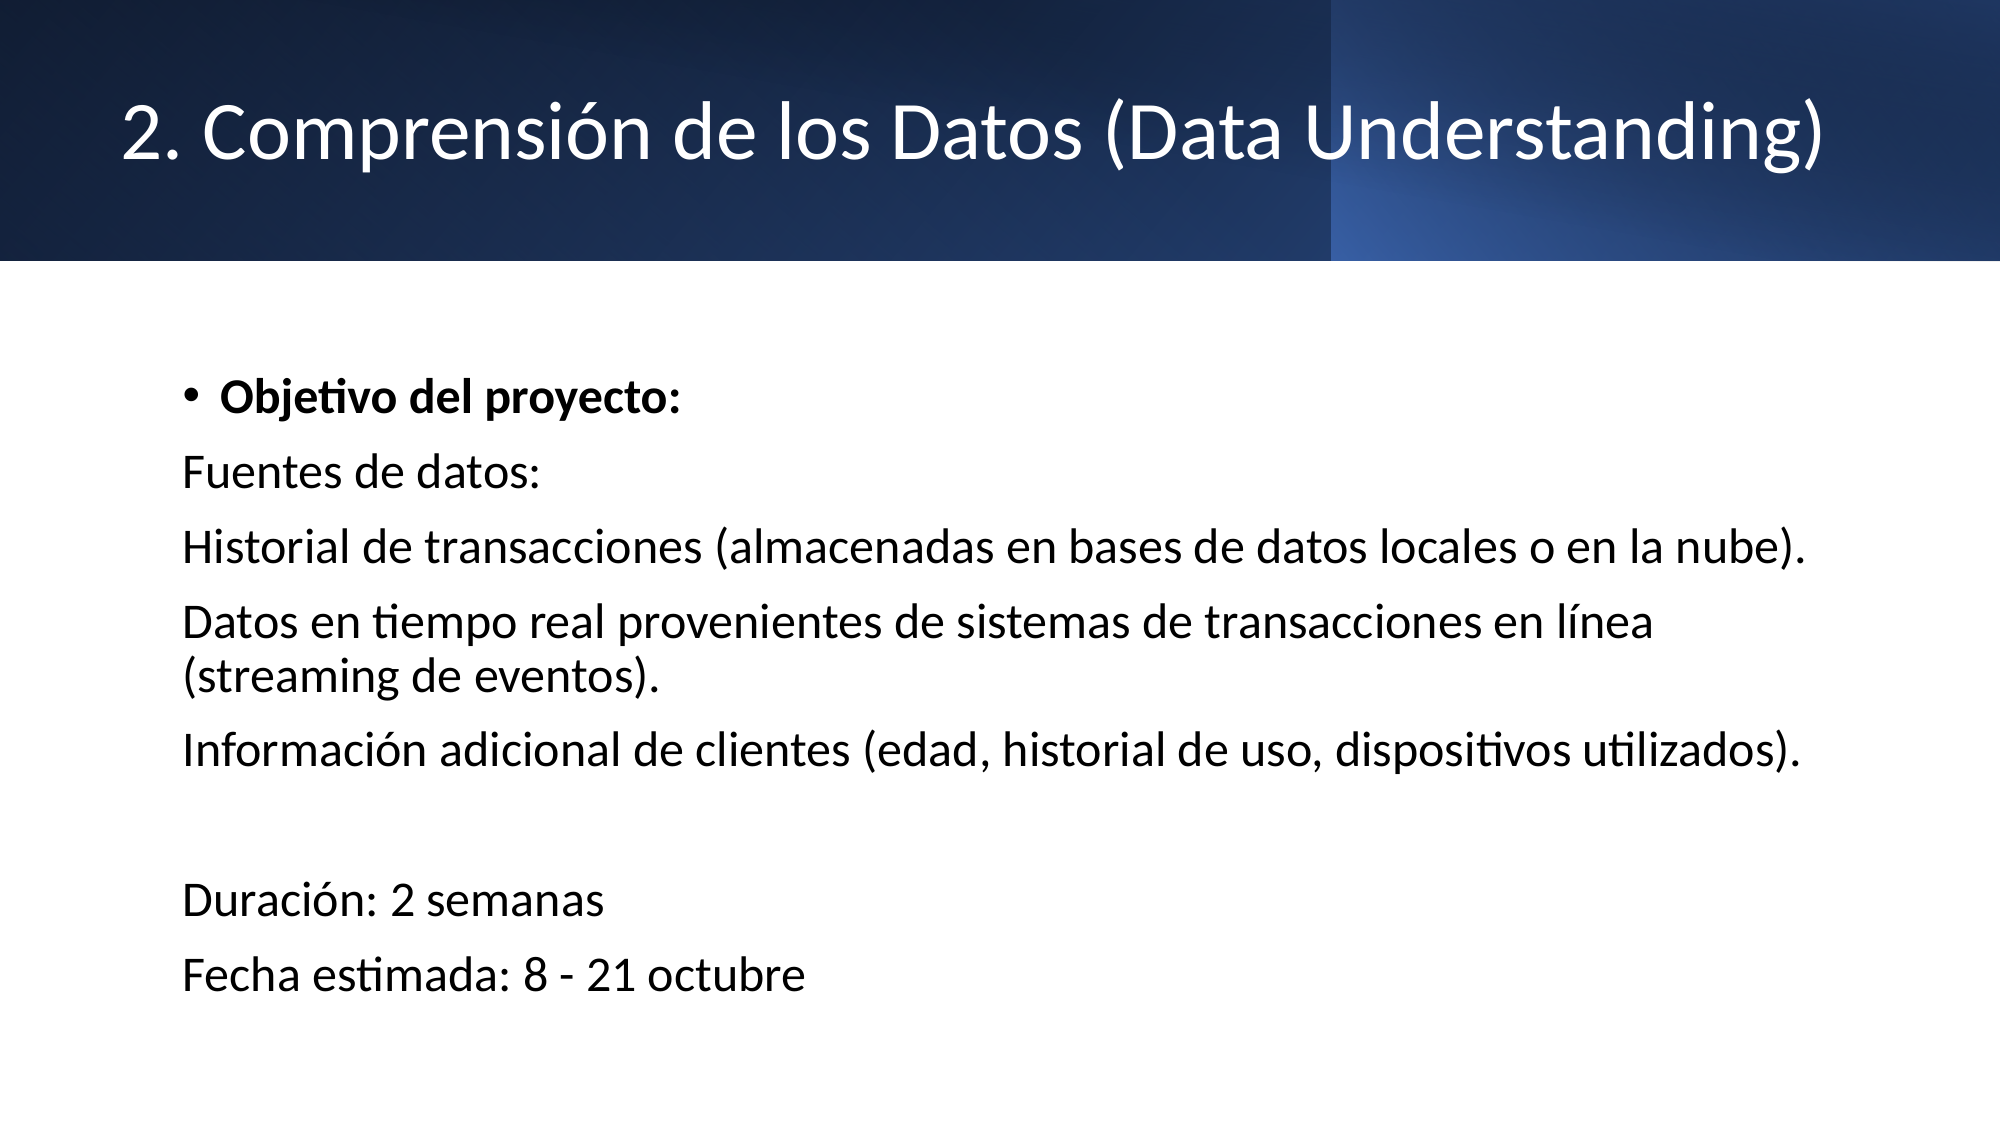

# 2. Comprensión de los Datos (Data Understanding)
Objetivo del proyecto:
Fuentes de datos:
Historial de transacciones (almacenadas en bases de datos locales o en la nube).
Datos en tiempo real provenientes de sistemas de transacciones en línea (streaming de eventos).
Información adicional de clientes (edad, historial de uso, dispositivos utilizados).

Duración: 2 semanas
Fecha estimada: 8 - 21 octubre